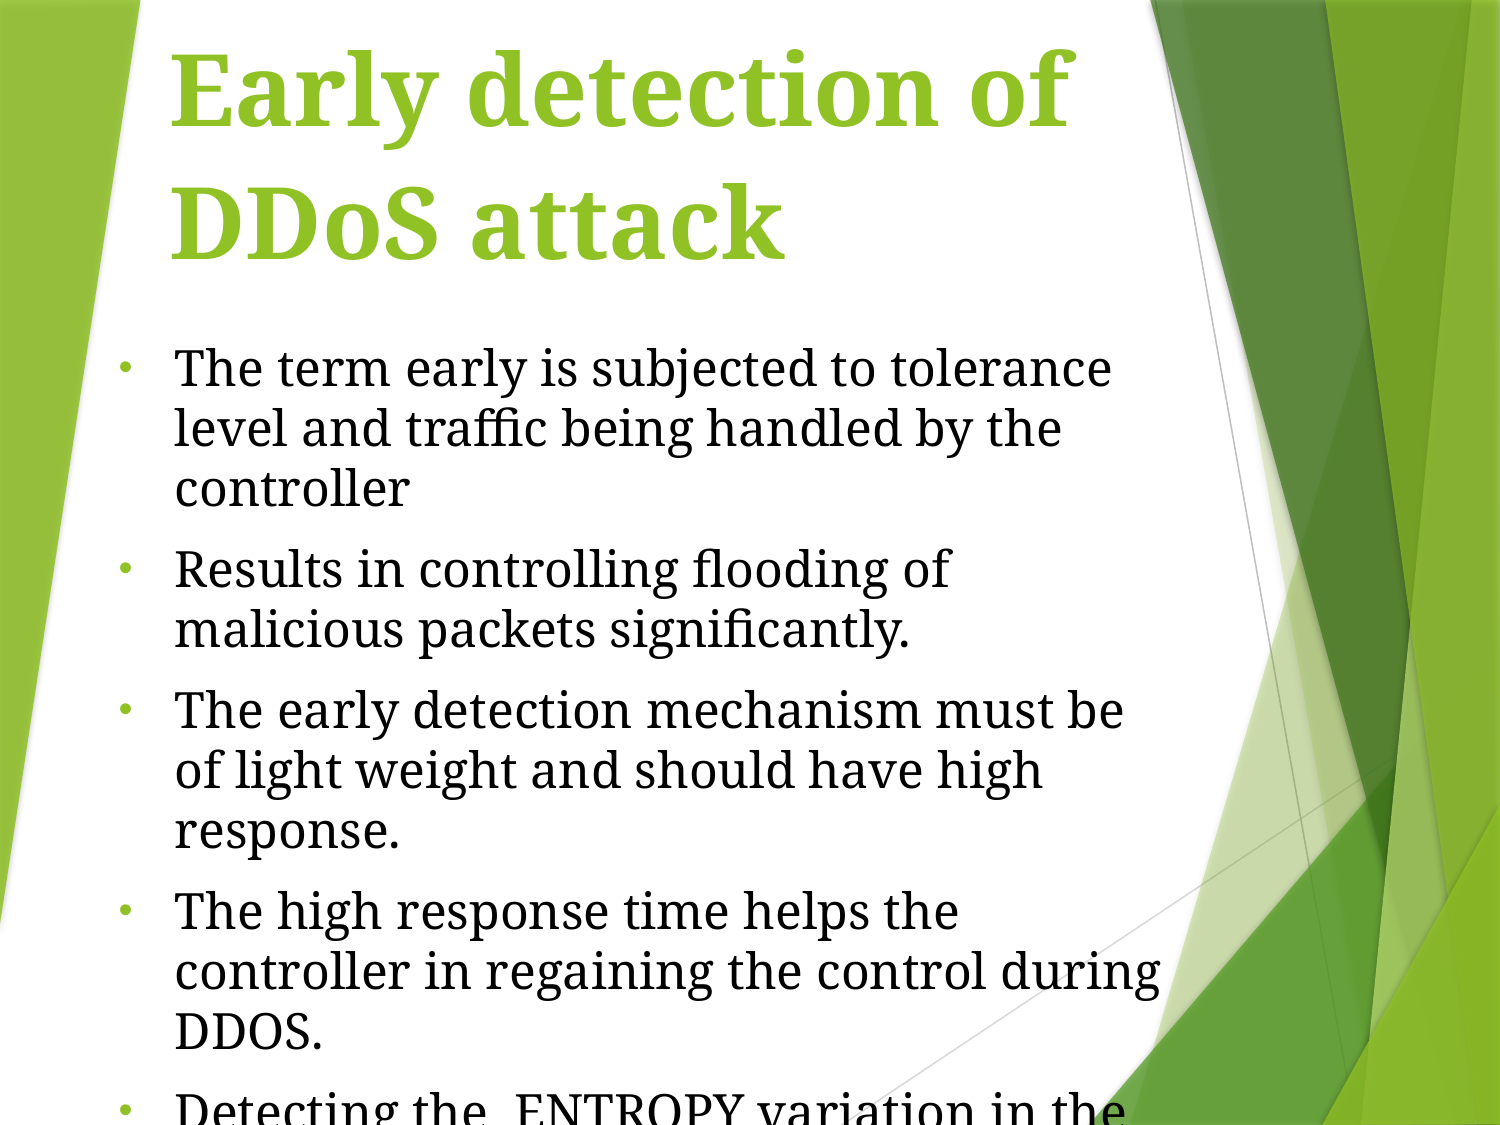

# Early detection of DDoS attack
The term early is subjected to tolerance level and traffic being handled by the controller
Results in controlling flooding of malicious packets significantly.
The early detection mechanism must be of light weight and should have high response.
The high response time helps the controller in regaining the control during DDOS.
Detecting the  ENTROPY variation in the destination address